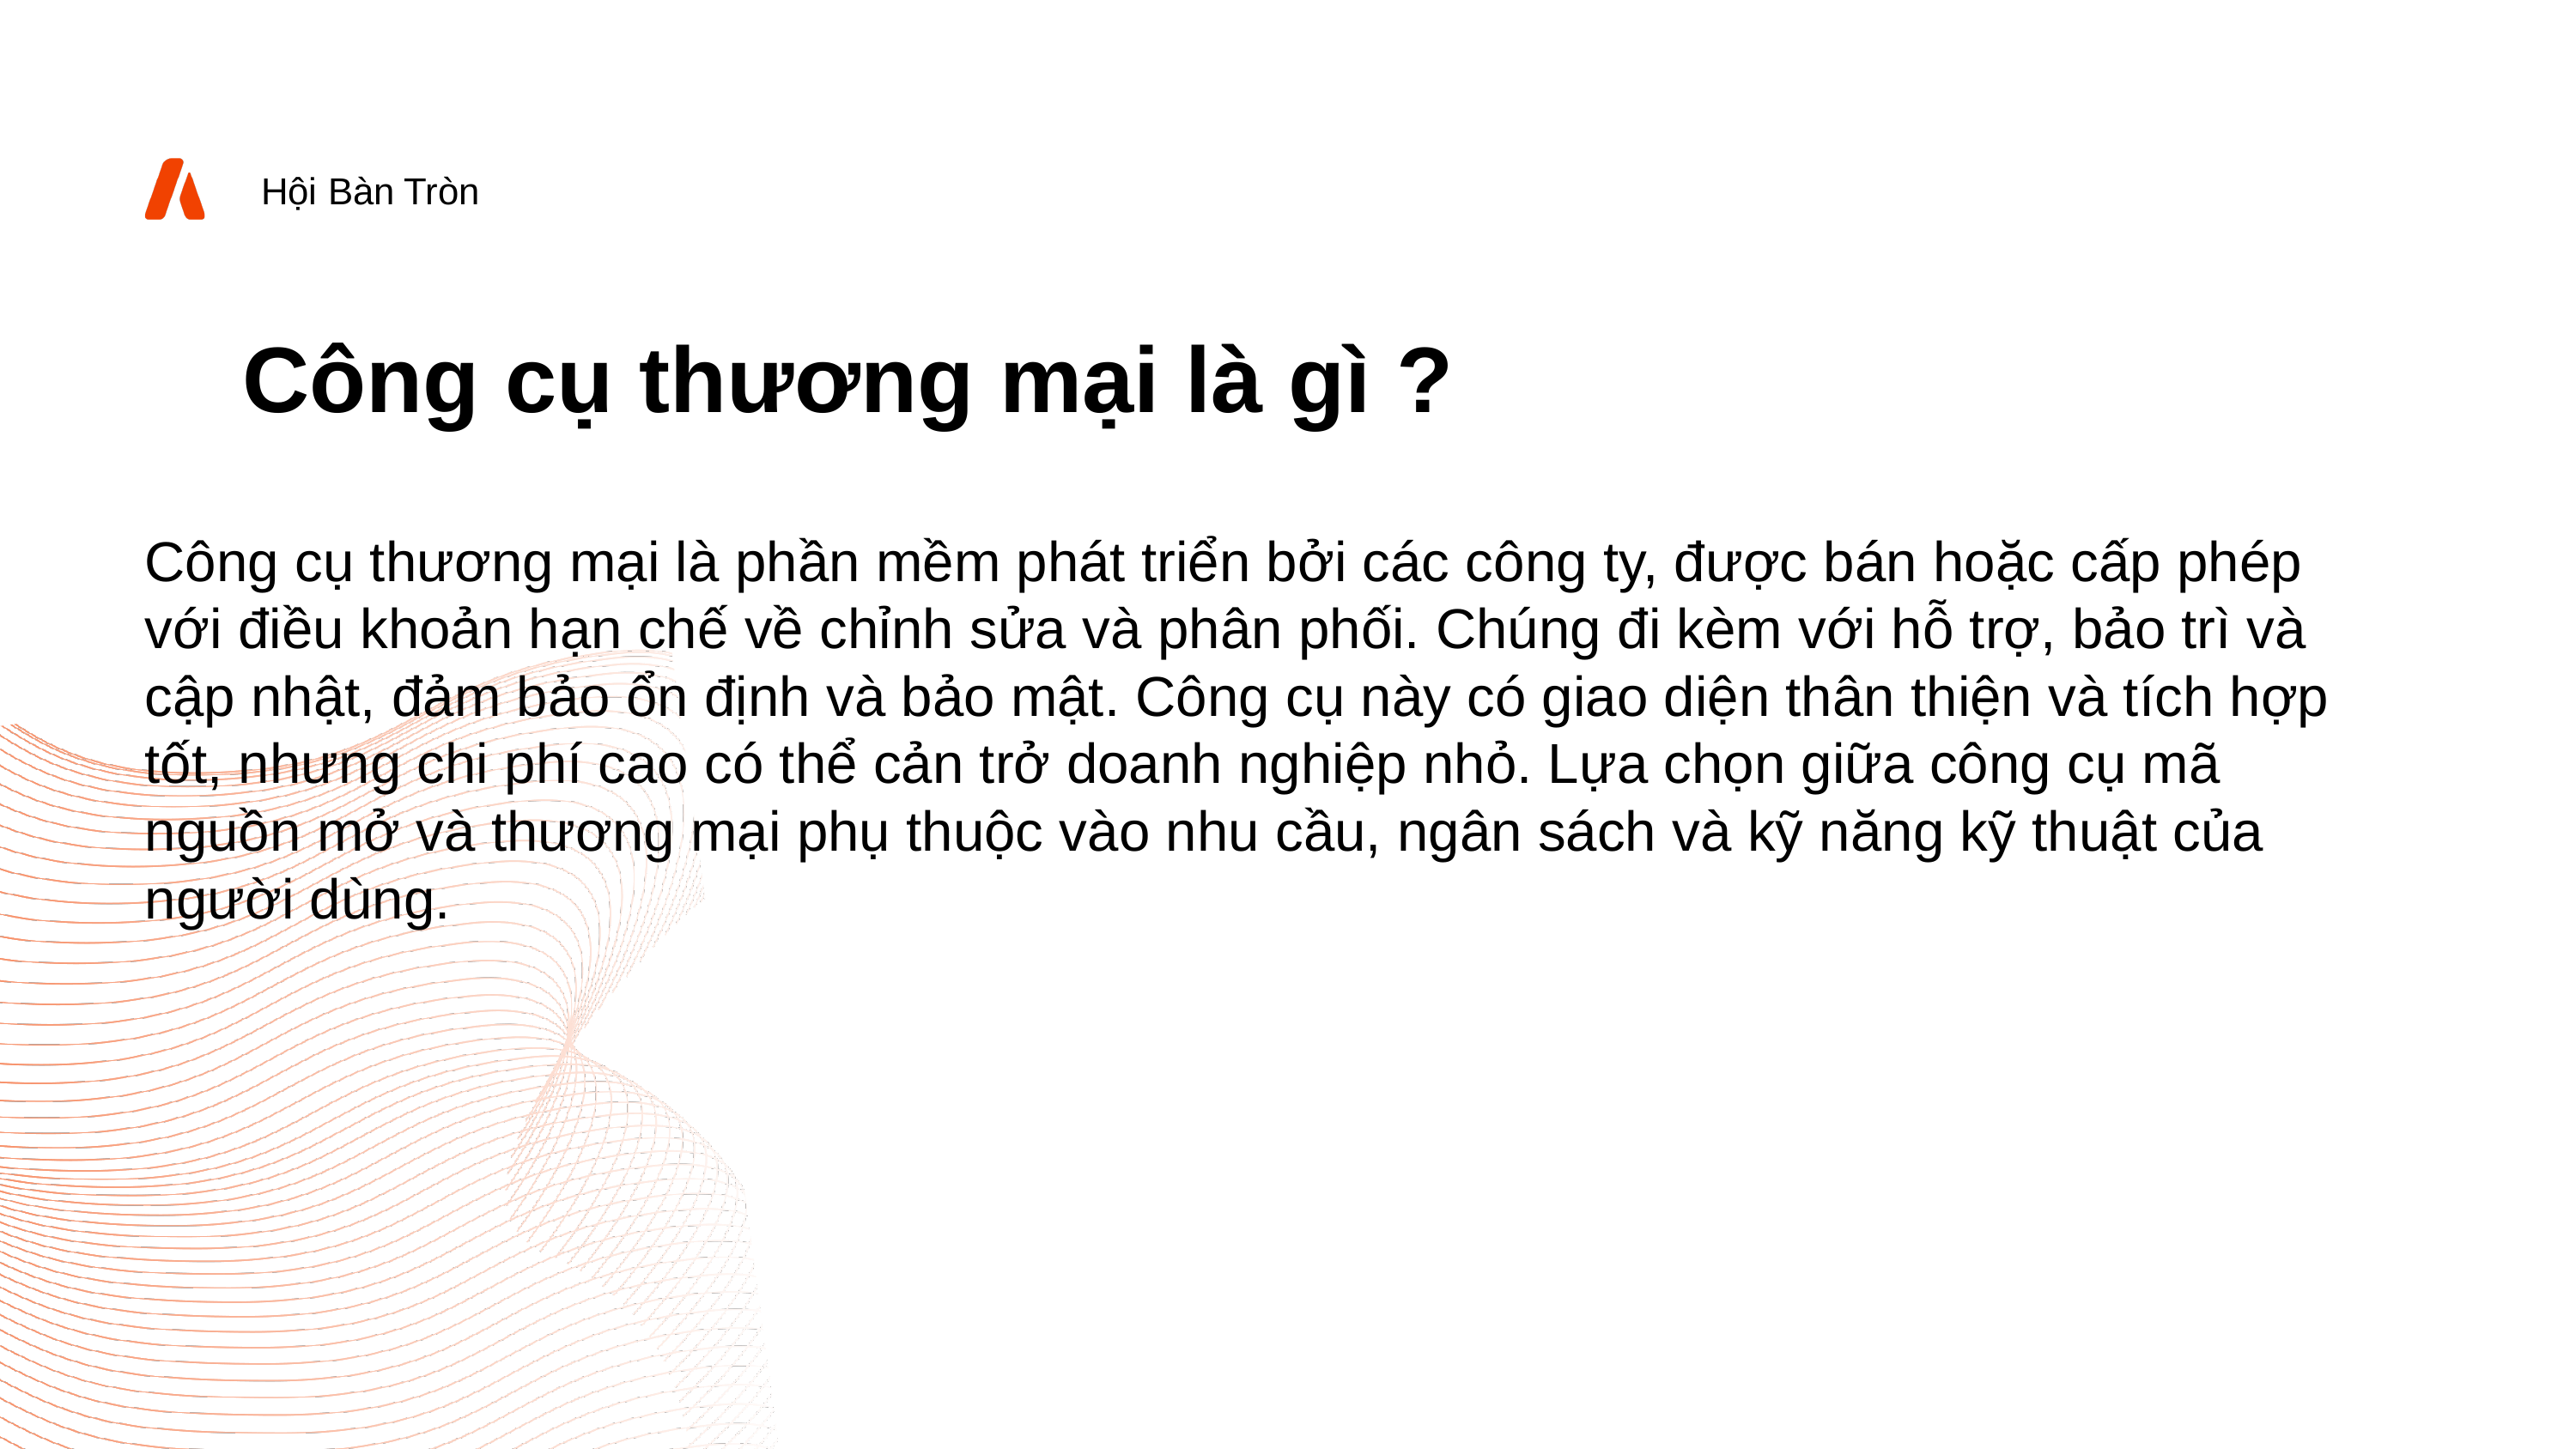

Hội Bàn Tròn
Công cụ thương mại là gì ?
Công cụ thương mại là phần mềm phát triển bởi các công ty, được bán hoặc cấp phép với điều khoản hạn chế về chỉnh sửa và phân phối. Chúng đi kèm với hỗ trợ, bảo trì và cập nhật, đảm bảo ổn định và bảo mật. Công cụ này có giao diện thân thiện và tích hợp tốt, nhưng chi phí cao có thể cản trở doanh nghiệp nhỏ. Lựa chọn giữa công cụ mã nguồn mở và thương mại phụ thuộc vào nhu cầu, ngân sách và kỹ năng kỹ thuật của người dùng.